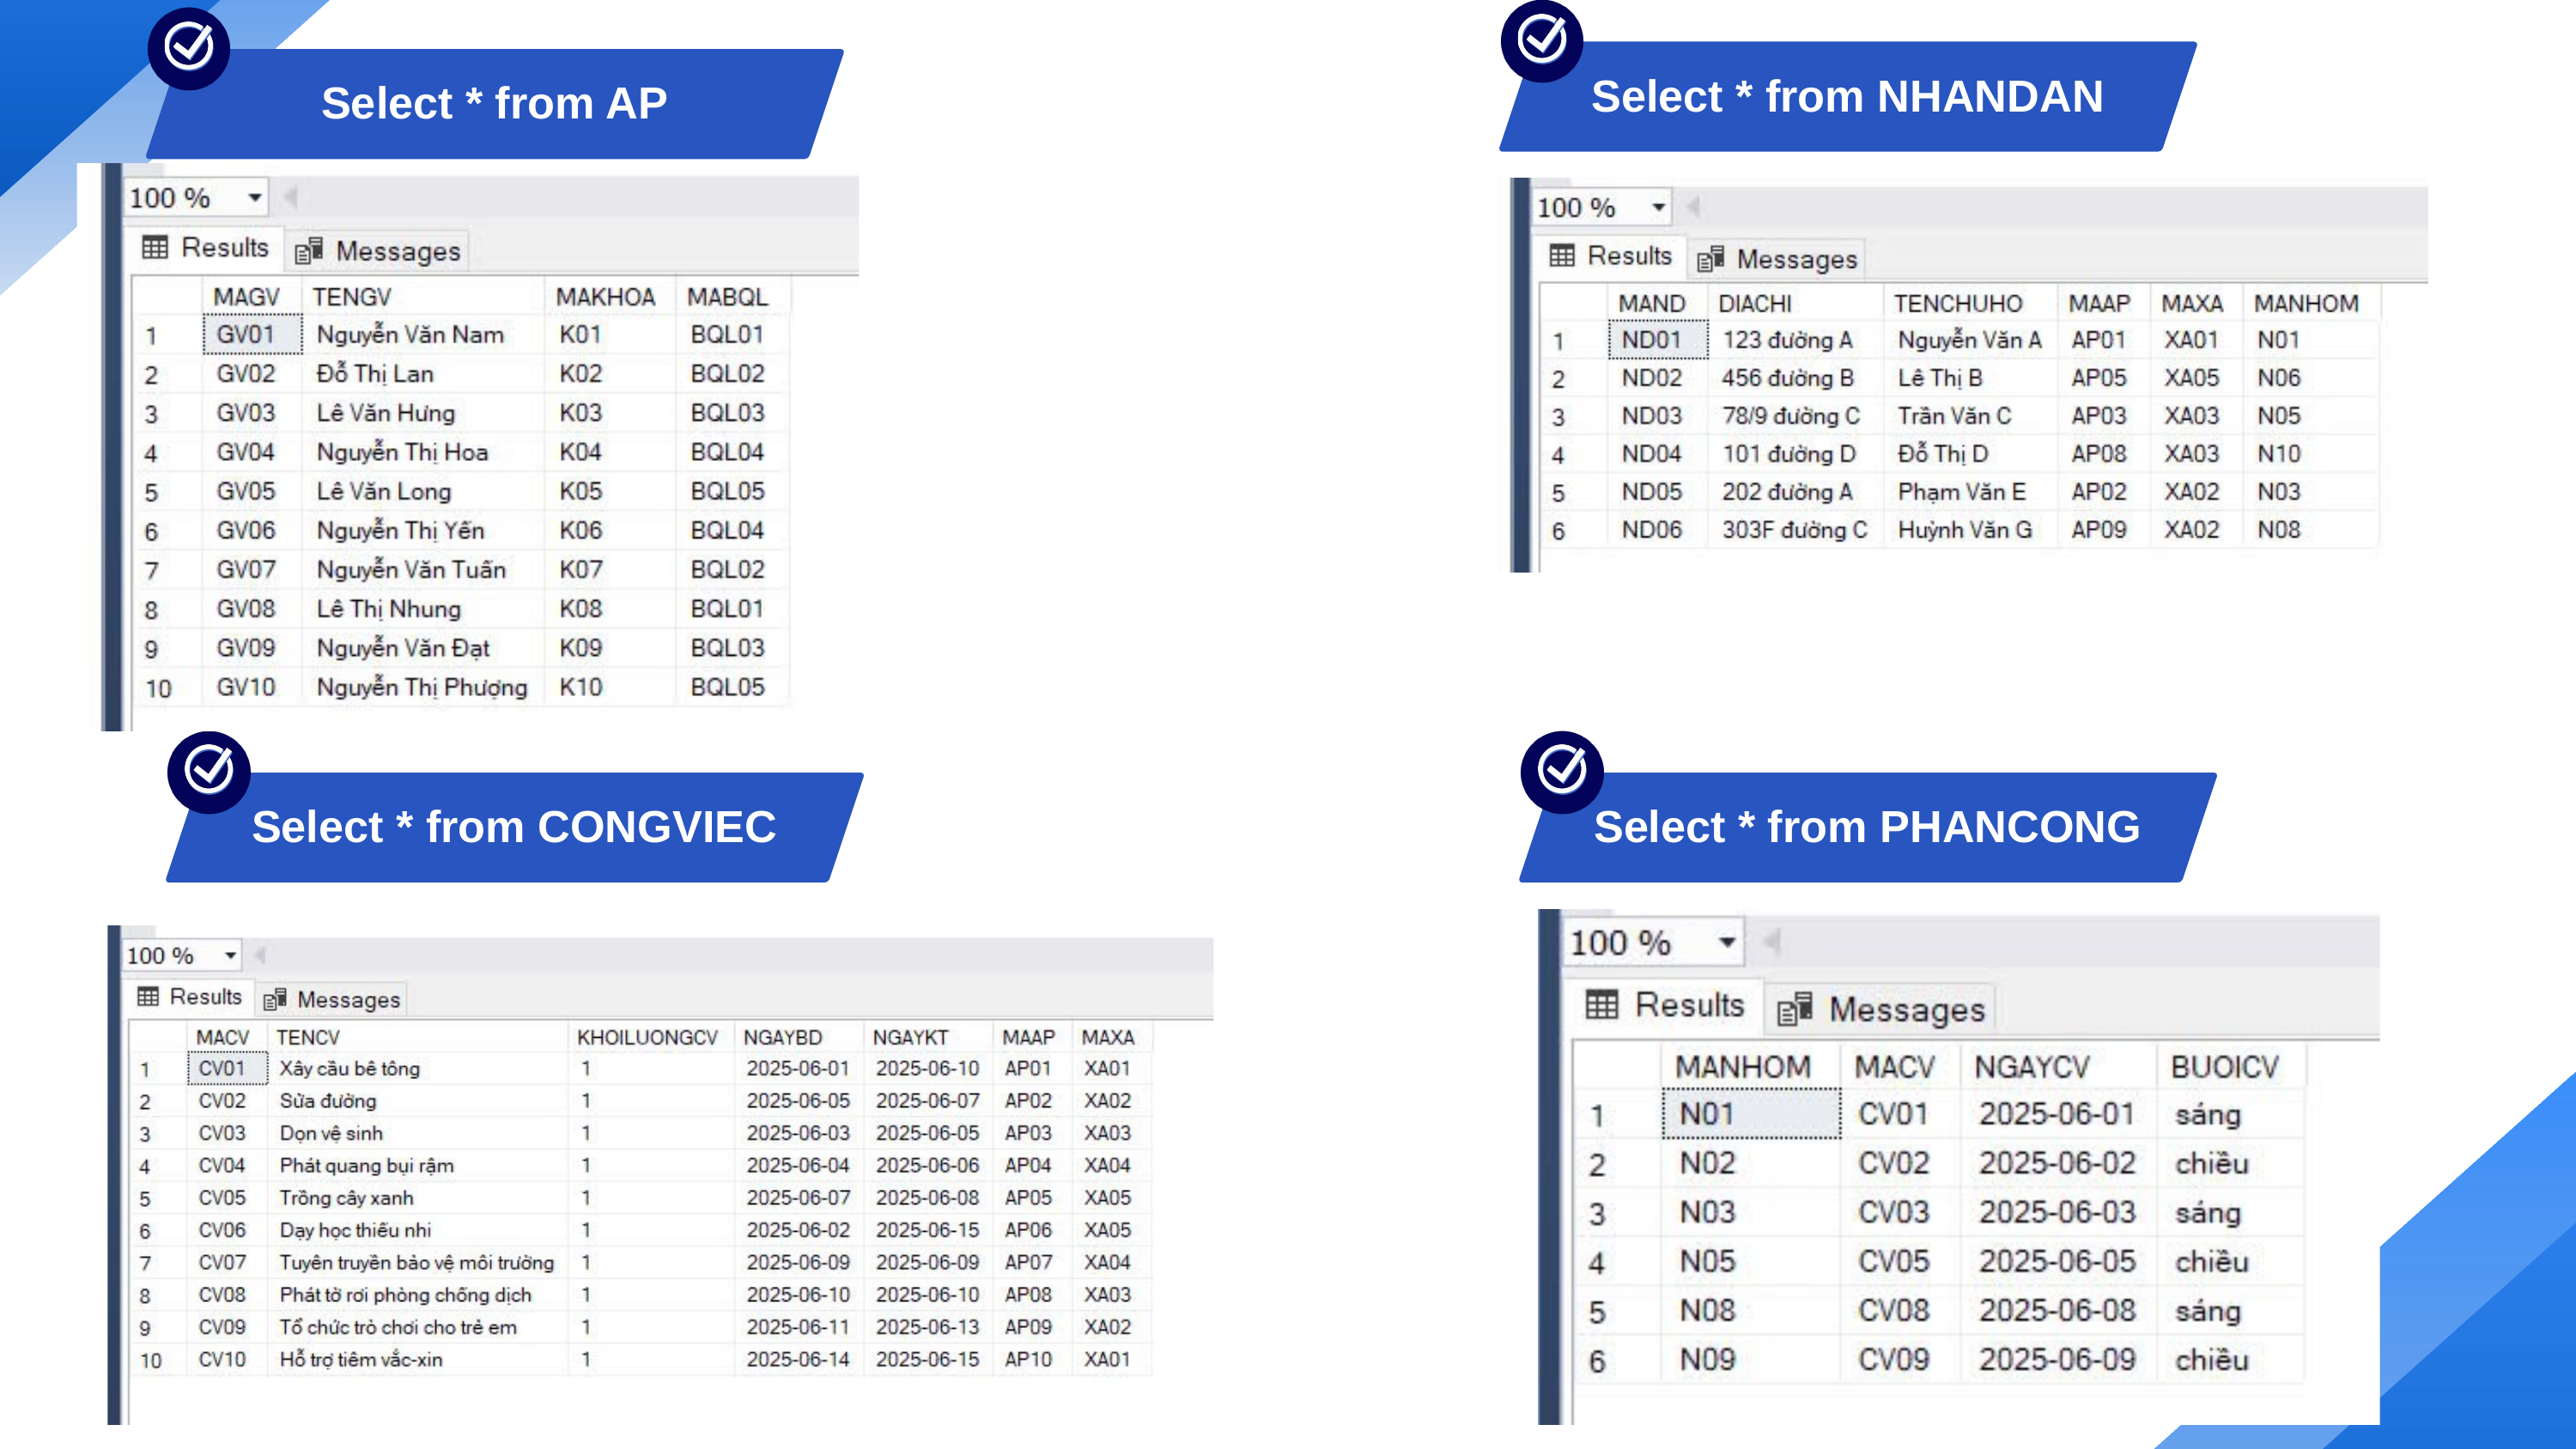

Select * from NHANDAN
Select * from AP

Select * from CONGVIEC
Select * from PHANCONG